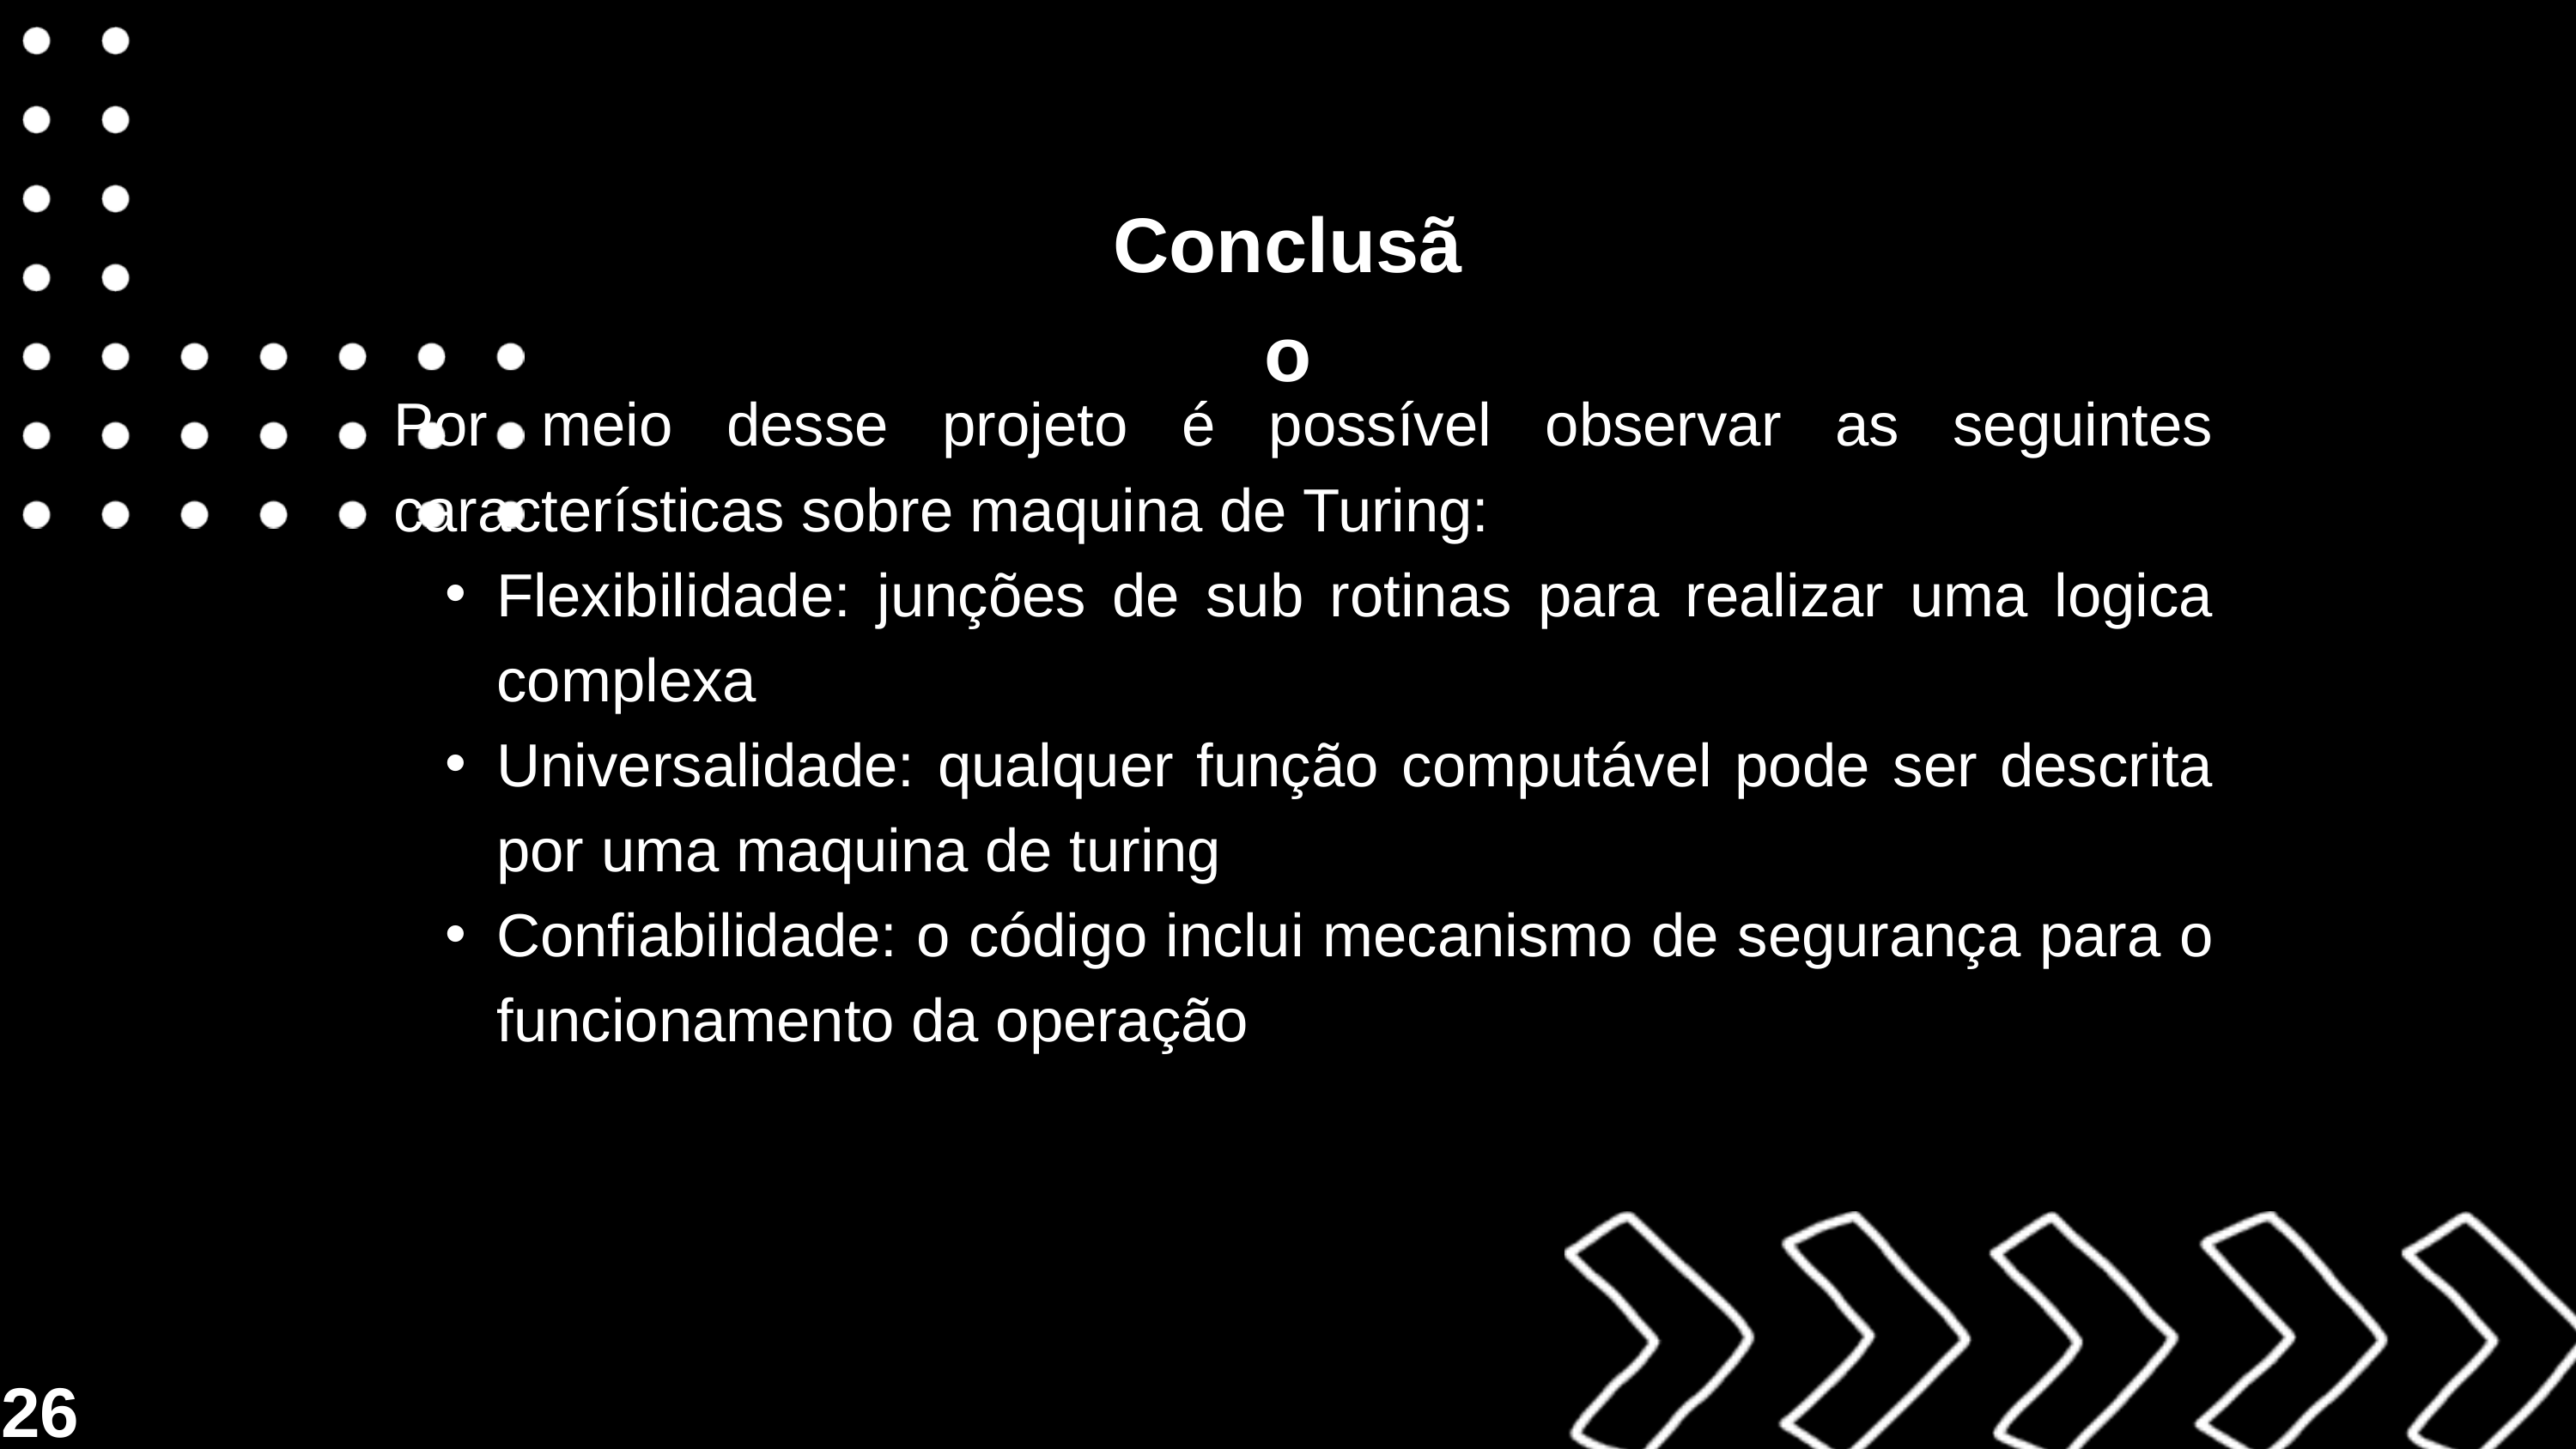

Conclusão
Por meio desse projeto é possível observar as seguintes características sobre maquina de Turing:
Flexibilidade: junções de sub rotinas para realizar uma logica complexa
Universalidade: qualquer função computável pode ser descrita por uma maquina de turing
Confiabilidade: o código inclui mecanismo de segurança para o funcionamento da operação

26